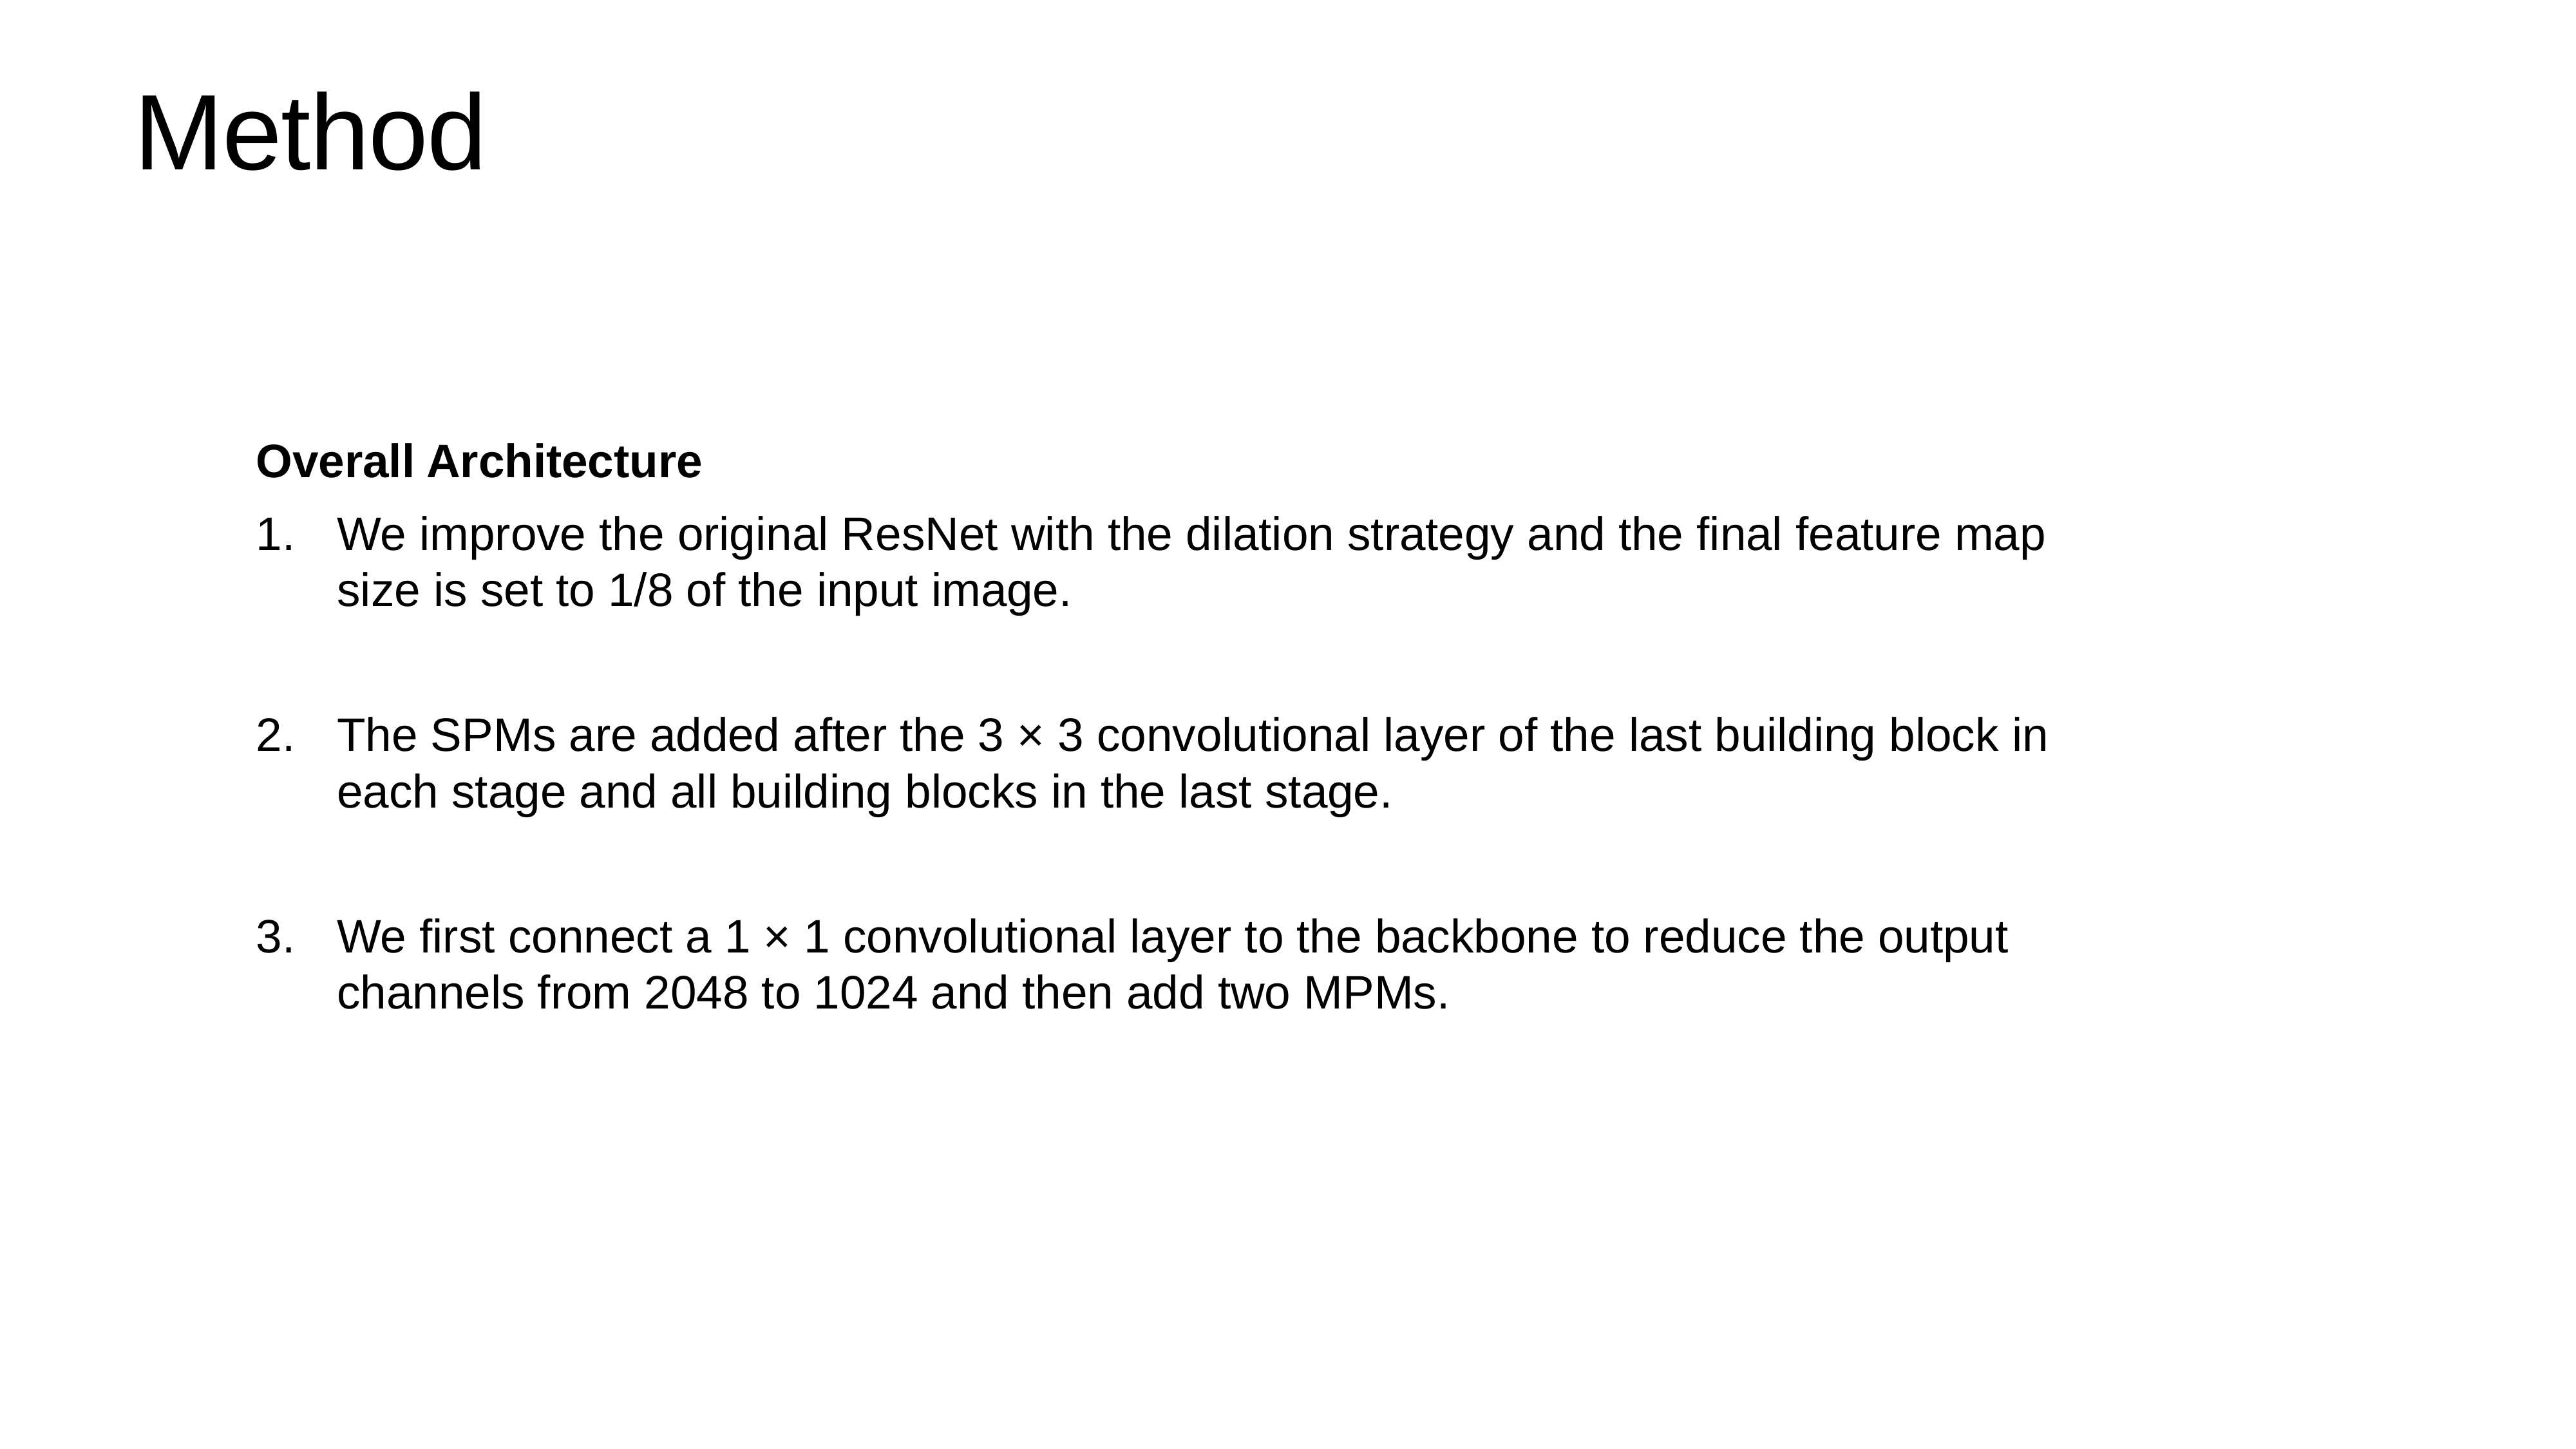

# Method
Overall Architecture
We improve the original ResNet with the dilation strategy and the final feature map size is set to 1/8 of the input image.

The SPMs are added after the 3 × 3 convolutional layer of the last building block in each stage and all building blocks in the last stage.

We first connect a 1 × 1 convolutional layer to the backbone to reduce the output channels from 2048 to 1024 and then add two MPMs.